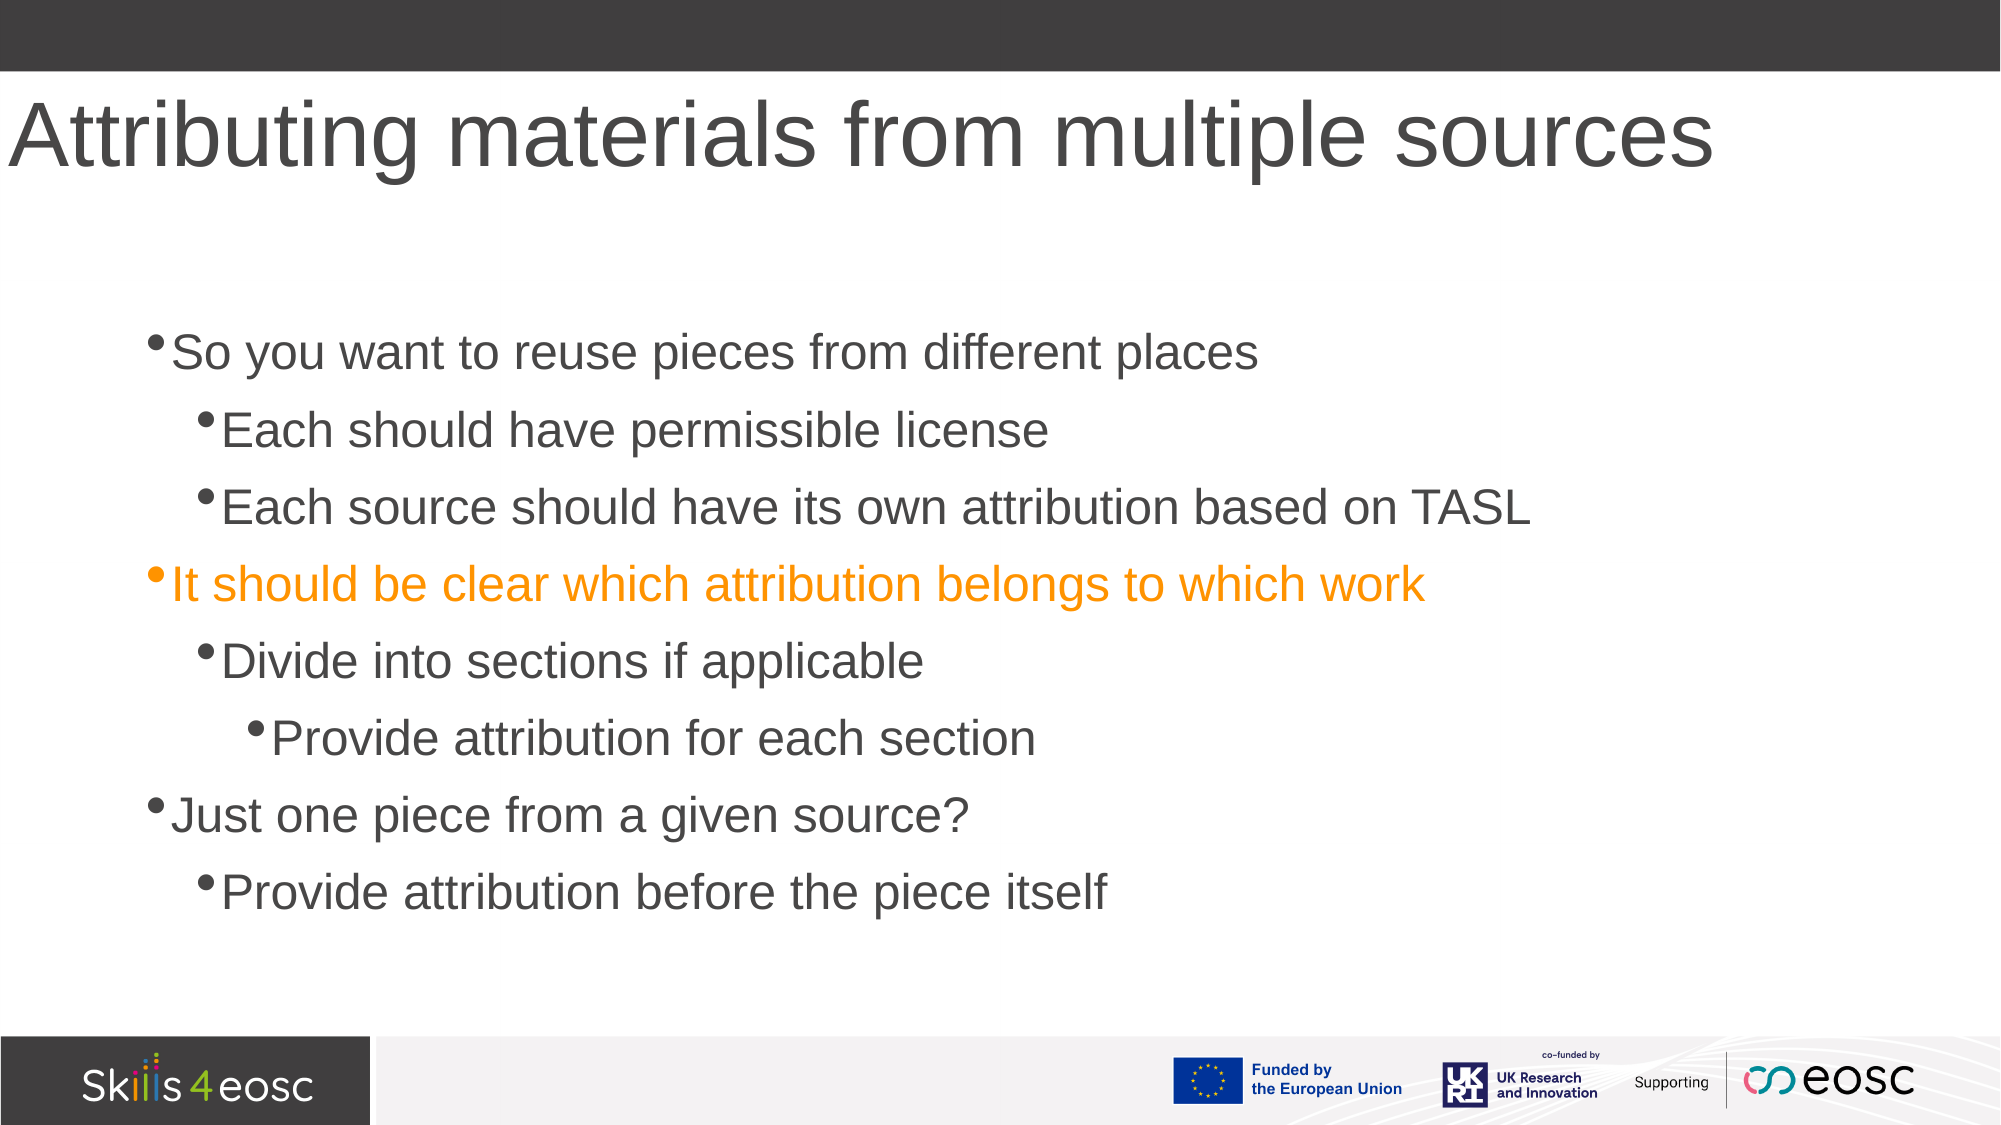

# Attributing materials from multiple sources
So you want to reuse pieces from different places
Each should have permissible license
Each source should have its own attribution based on TASL
It should be clear which attribution belongs to which work
Divide into sections if applicable
Provide attribution for each section
Just one piece from a given source?
Provide attribution before the piece itself